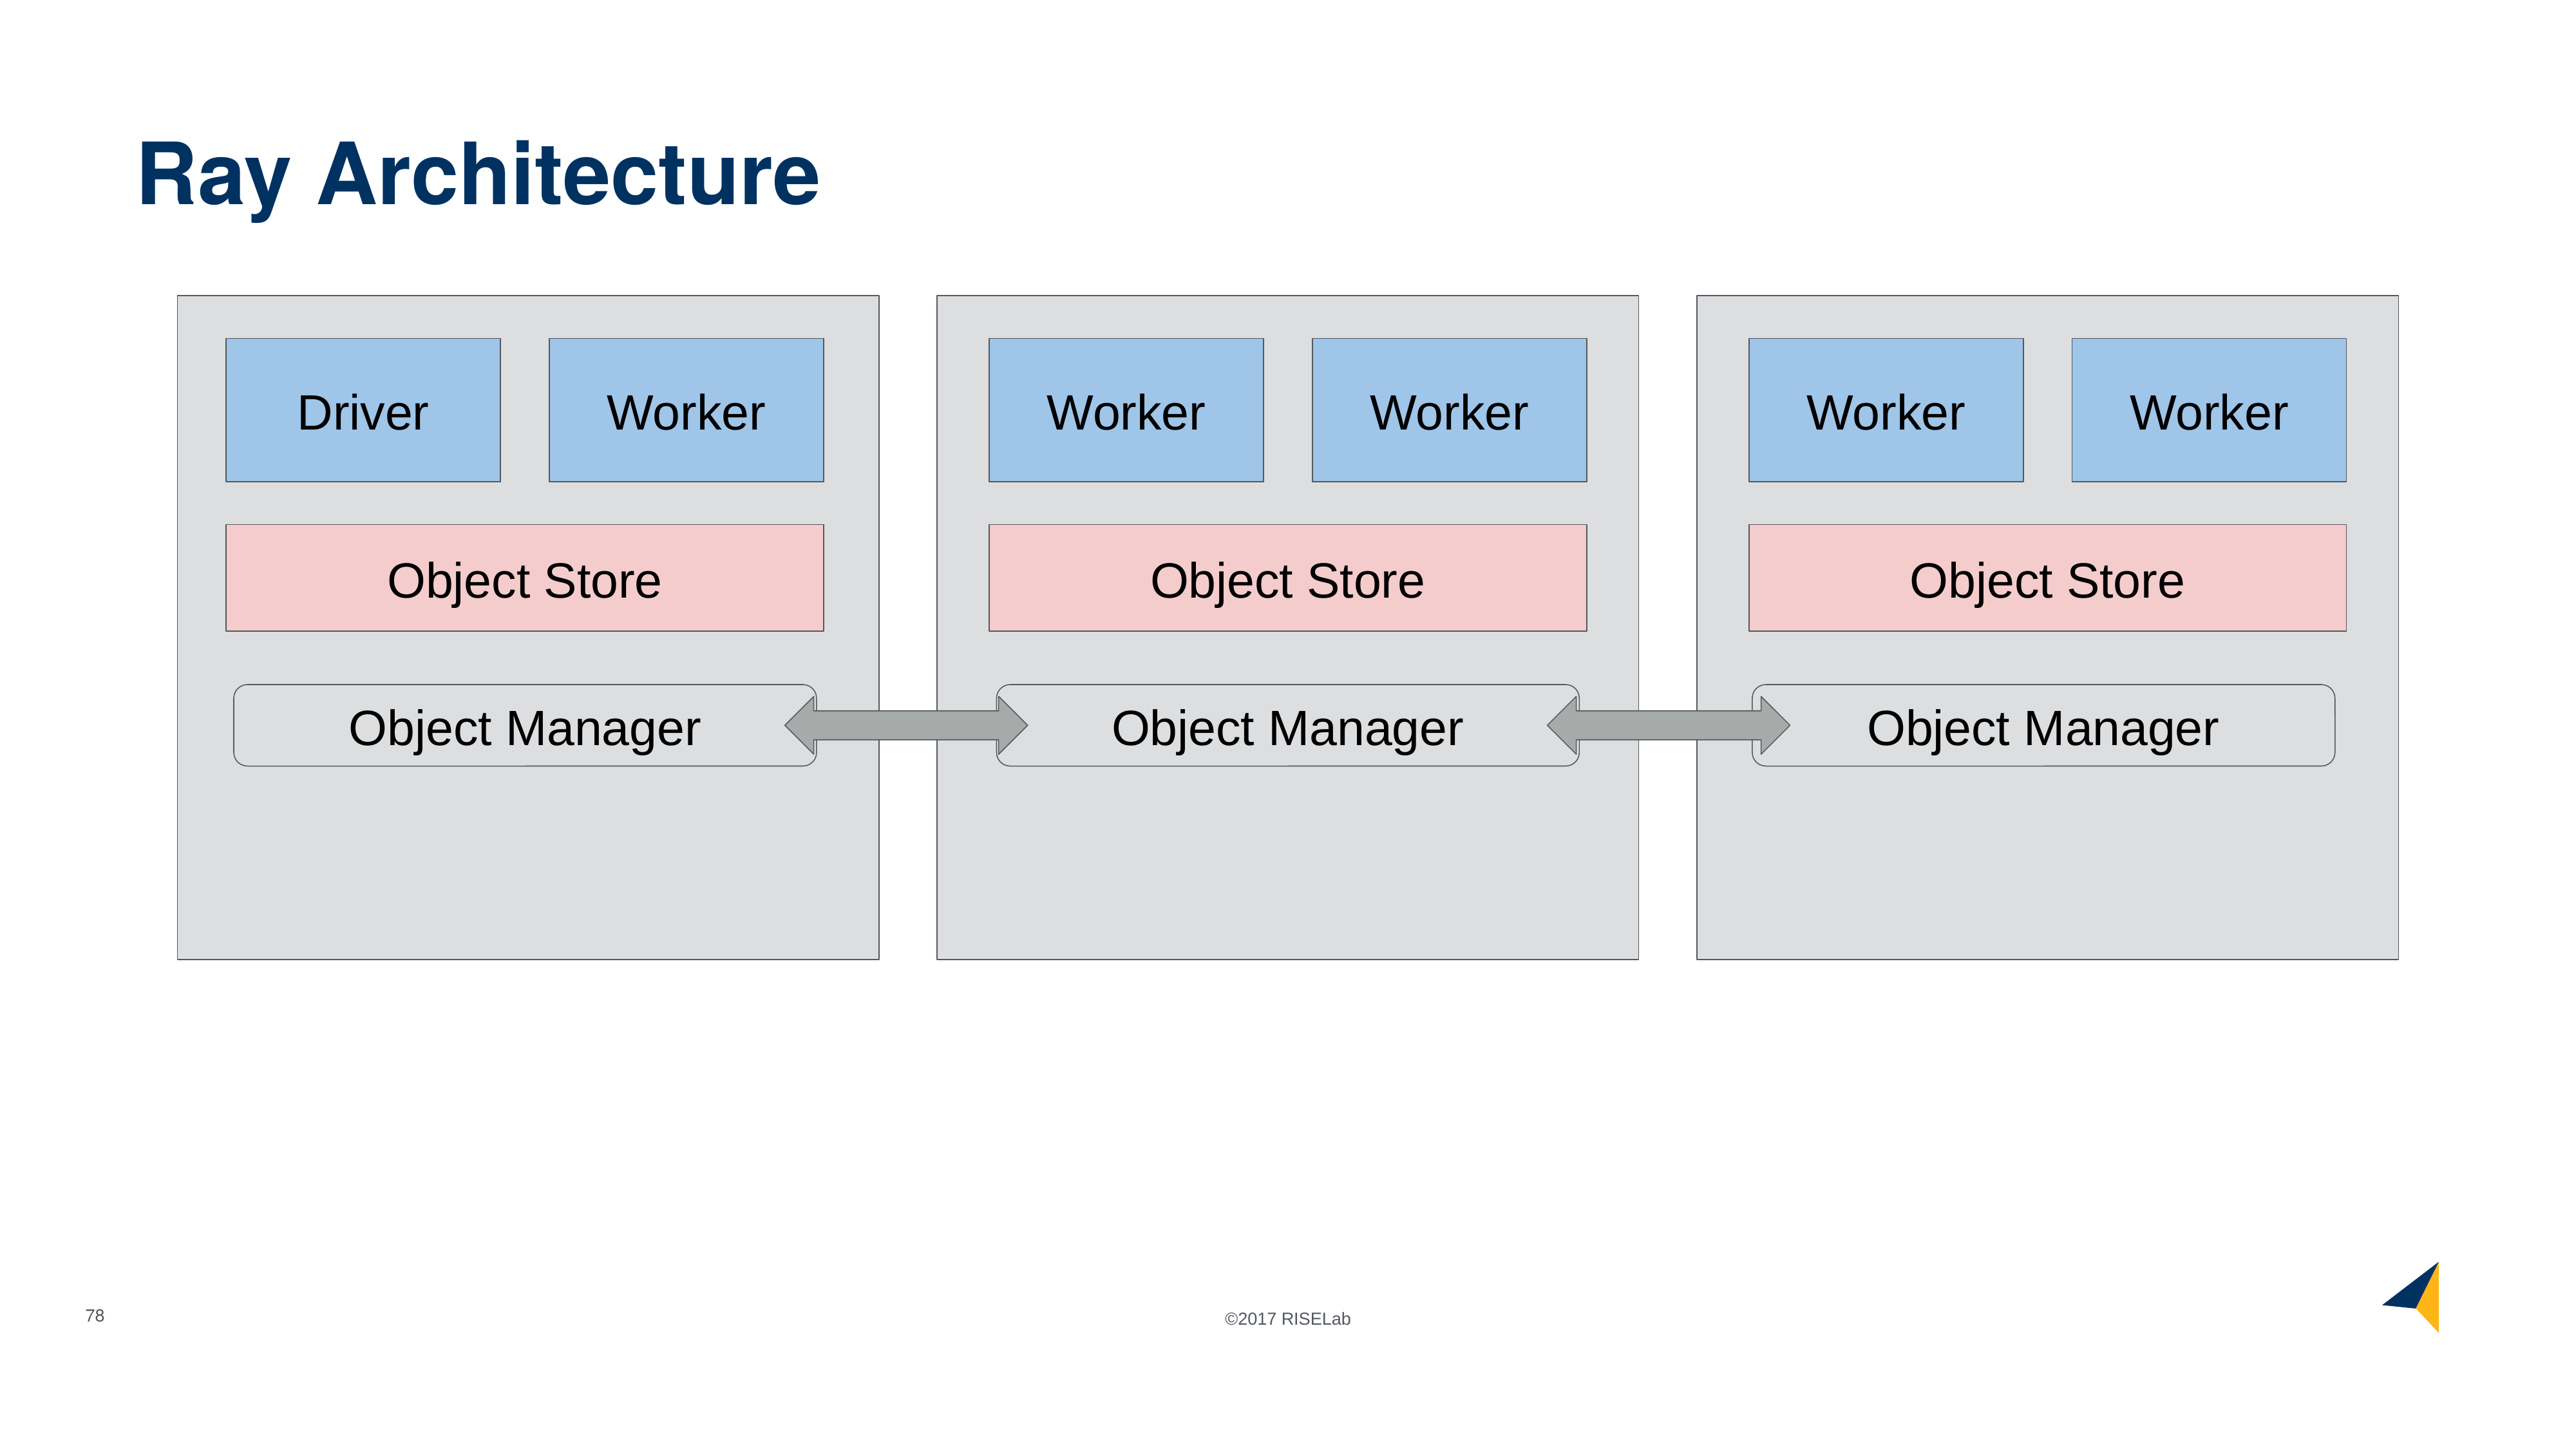

# Ray Architecture

Driver
Worker
Worker
Worker
Worker
Worker
Object Store
Object Store
Object Store
Object Manager
Object Manager
Object Manager